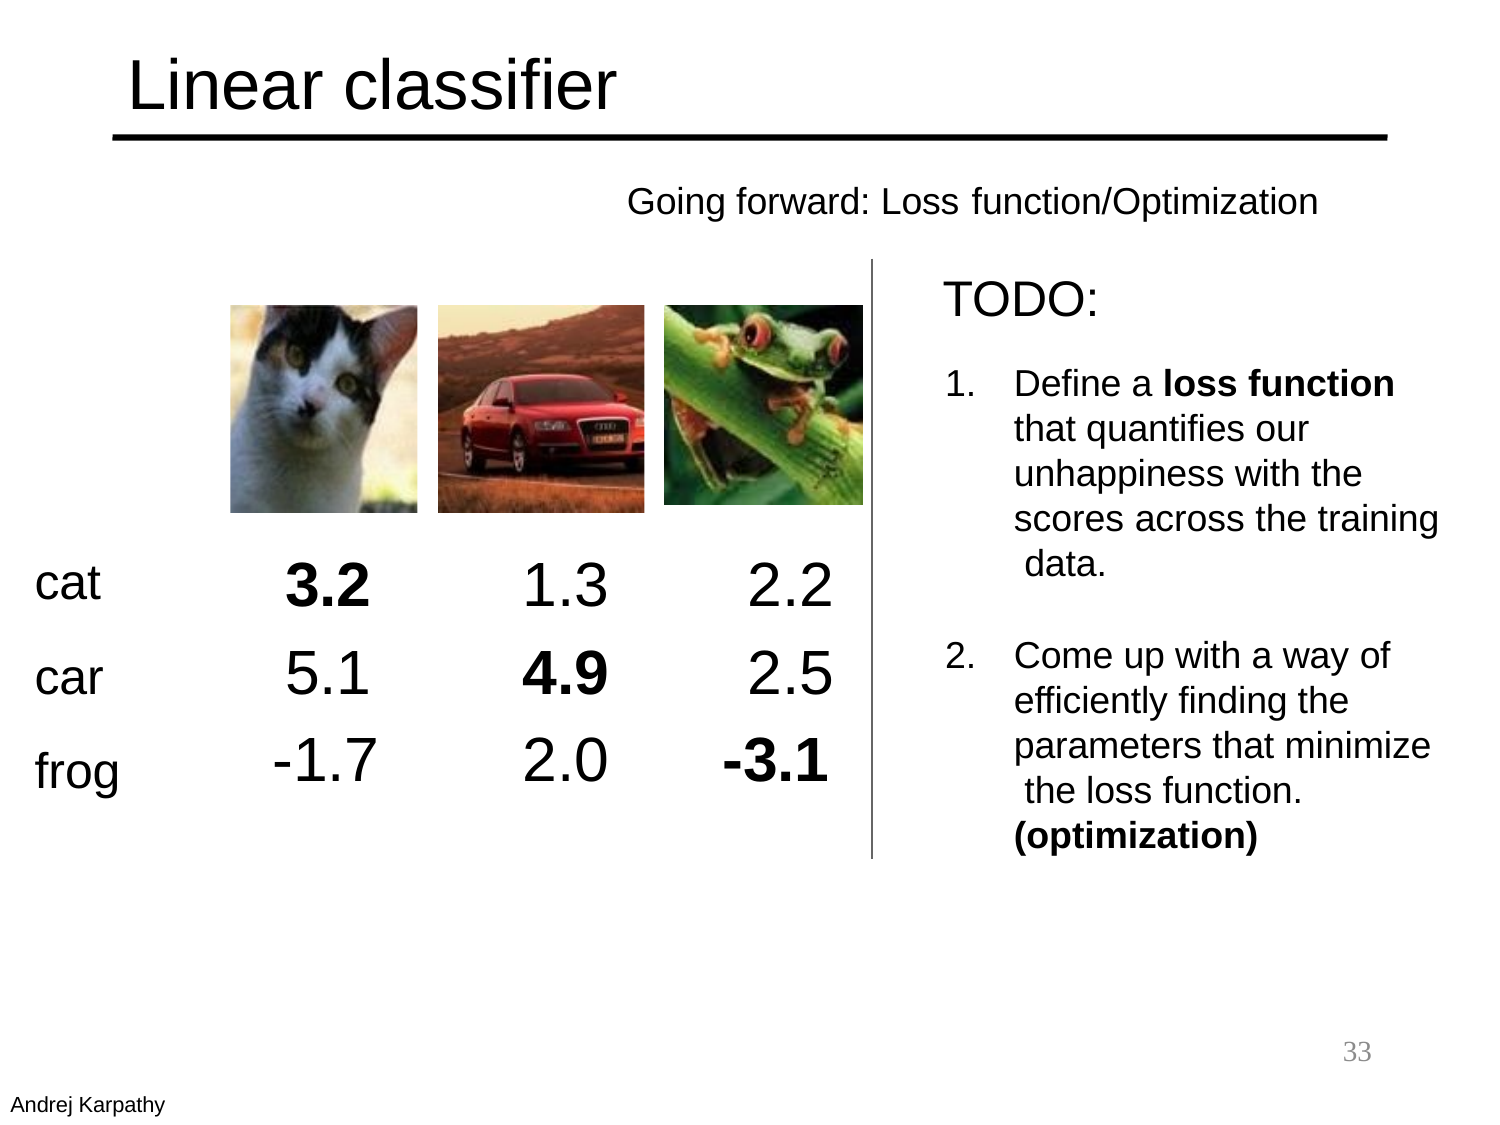

# Linear classifier
Going forward: Loss function/Optimization

TODO:

1.	Define a loss function  that quantifies our  unhappiness with the  scores across the training  data.

cat  car  frog
3.2
5.1
-1.7
1.3
4.9
2.0
2.2
2.5
-3.1
2.	Come up with a way of  efficiently finding the  parameters that minimize  the loss function.  (optimization)
33
Andrej Karpathy